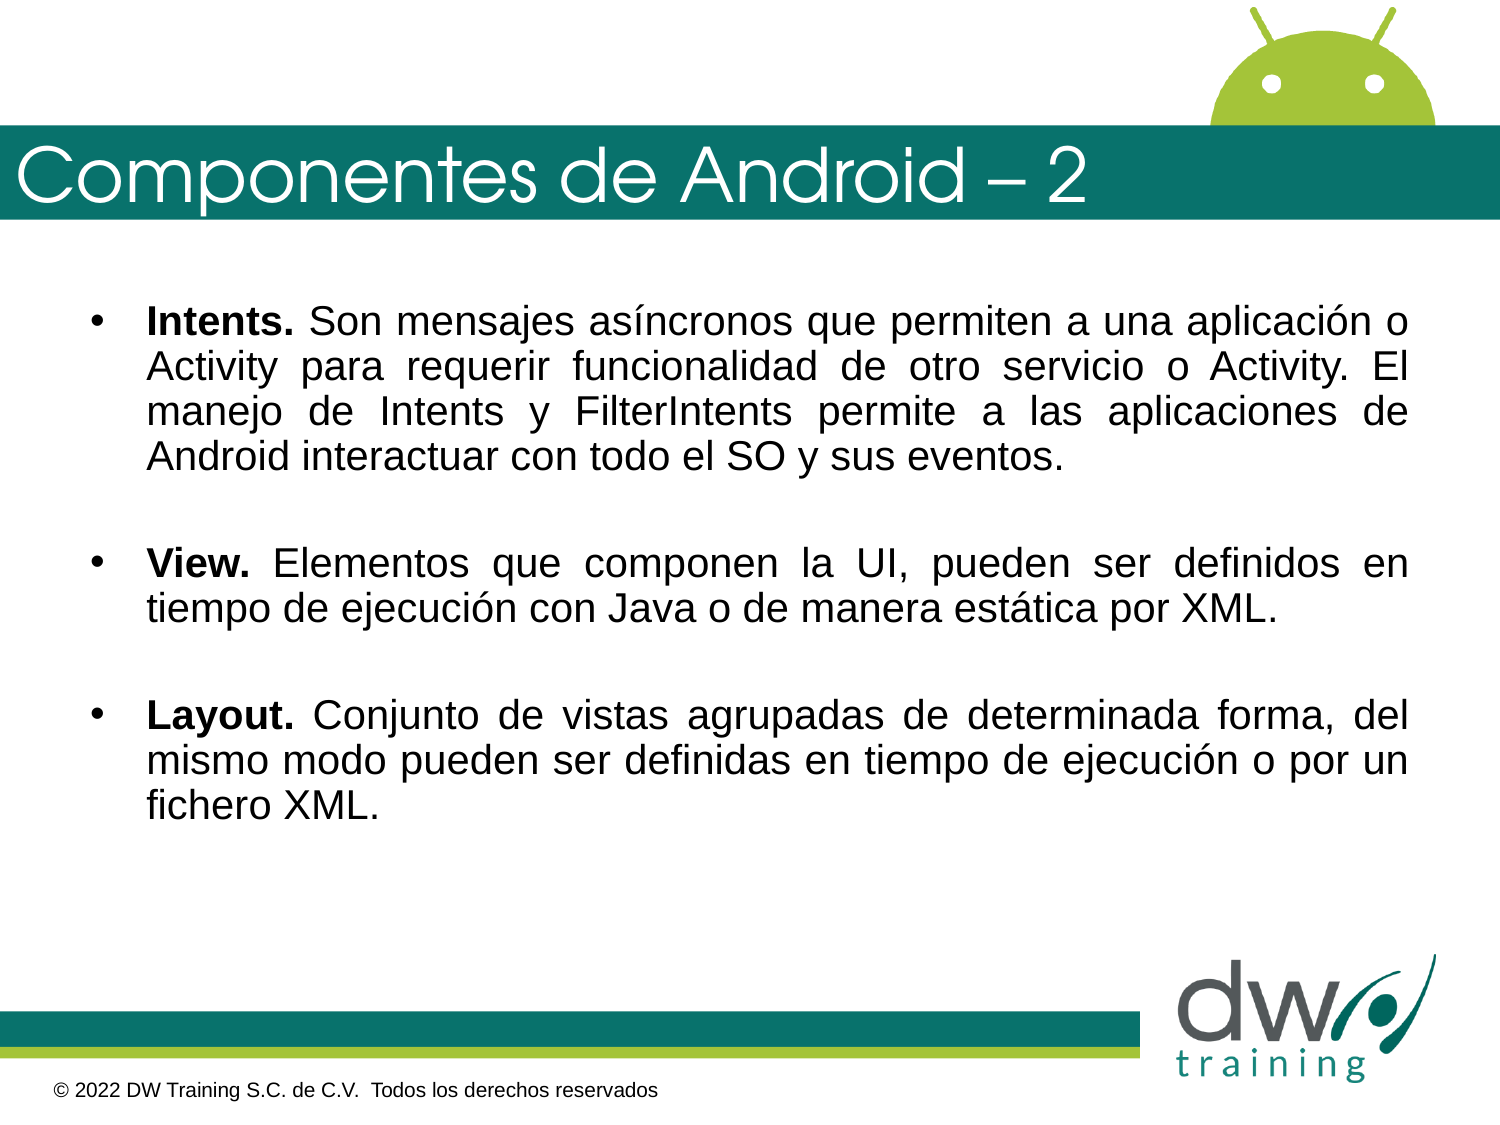

# Componentes de Android – 2
Intents. Son mensajes asíncronos que permiten a una aplicación o Activity para requerir funcionalidad de otro servicio o Activity. El manejo de Intents y FilterIntents permite a las aplicaciones de Android interactuar con todo el SO y sus eventos.

View. Elementos que componen la UI, pueden ser definidos en tiempo de ejecución con Java o de manera estática por XML.

Layout. Conjunto de vistas agrupadas de determinada forma, del mismo modo pueden ser definidas en tiempo de ejecución o por un fichero XML.